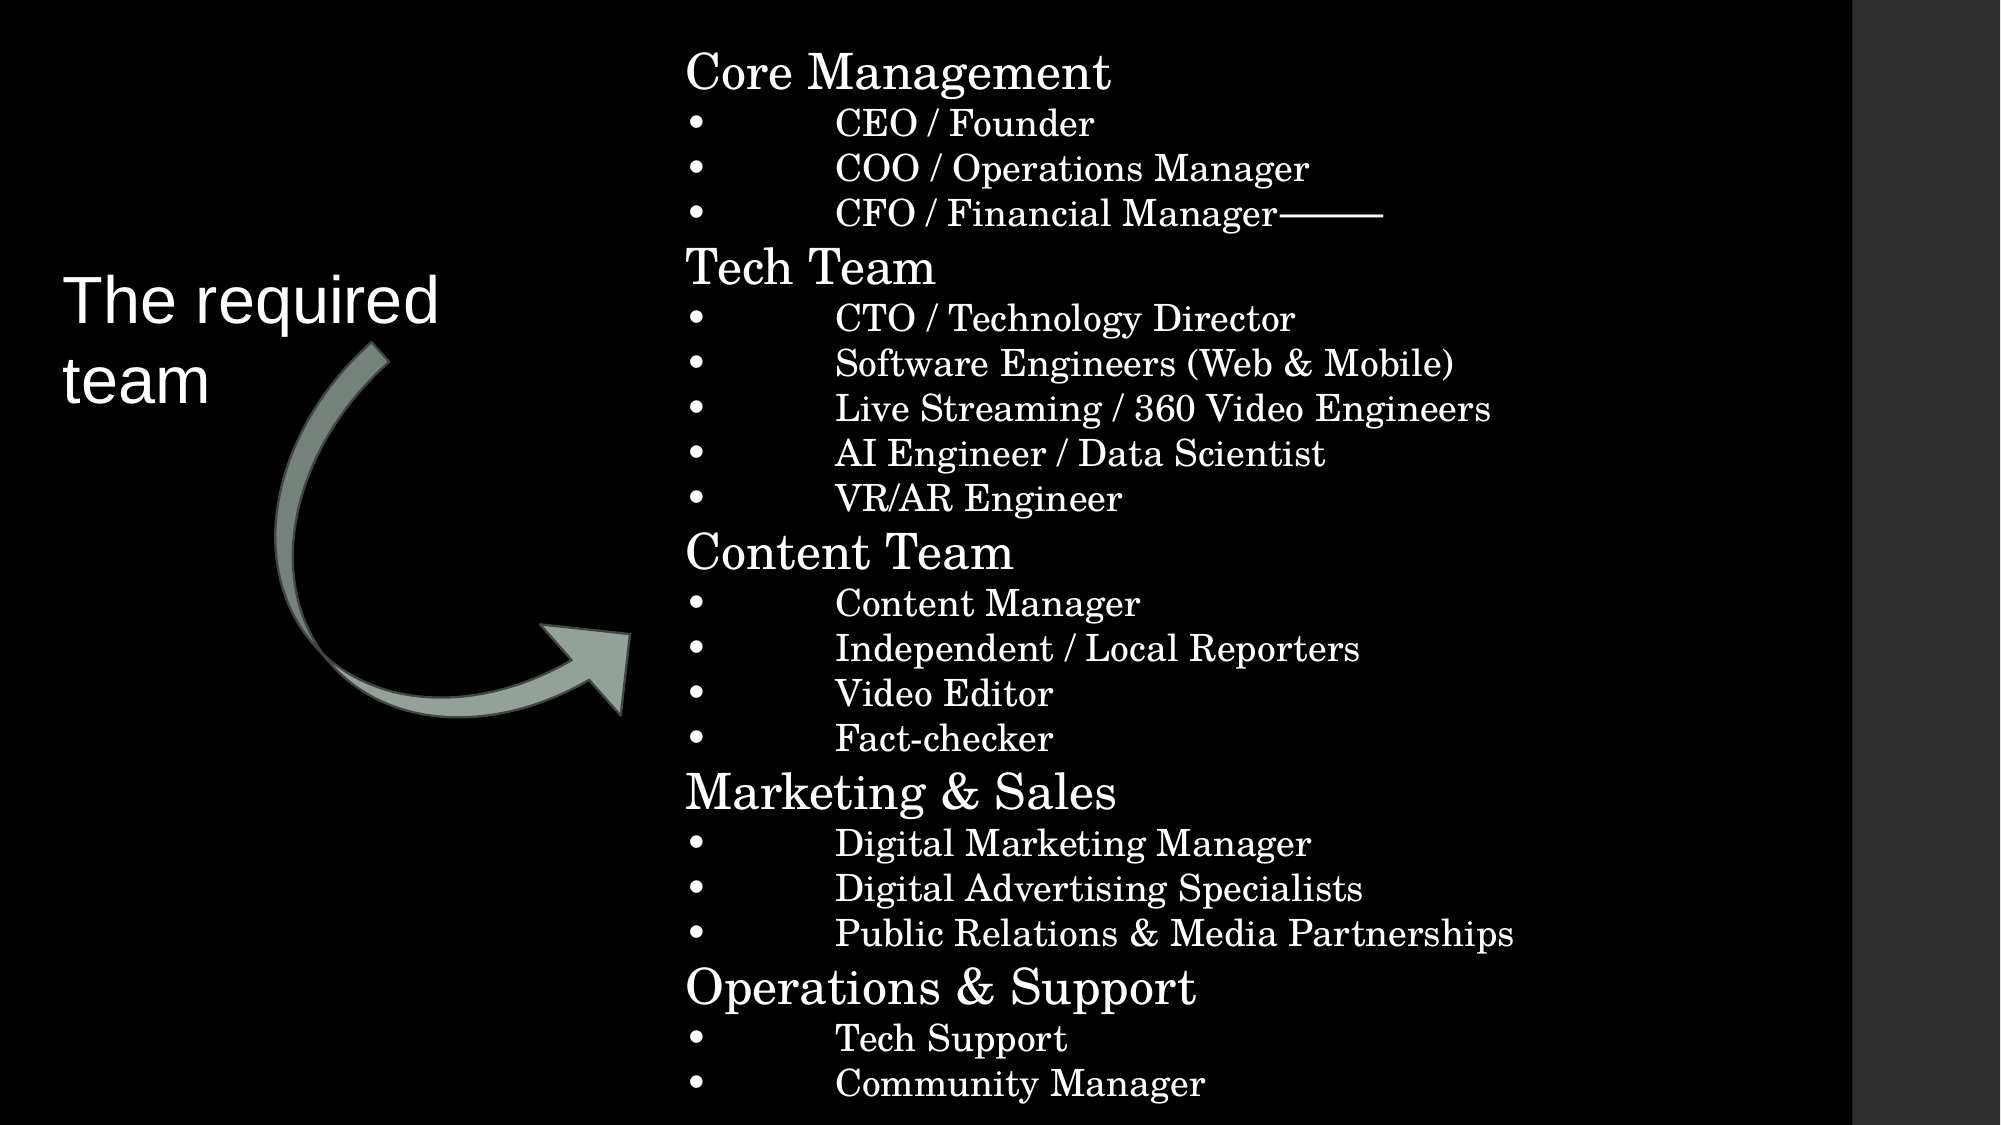

Core Management
•	CEO / Founder
•	COO / Operations Manager
•	CFO / Financial Manager⸻
Tech Team
•	CTO / Technology Director
•	Software Engineers (Web & Mobile)
•	Live Streaming / 360 Video Engineers
•	AI Engineer / Data Scientist
•	VR/AR Engineer
Content Team
•	Content Manager
•	Independent / Local Reporters
•	Video Editor
•	Fact-checker
Marketing & Sales
•	Digital Marketing Manager
•	Digital Advertising Specialists
•	Public Relations & Media Partnerships
Operations & Support
•	Tech Support
•	Community Manager
The required team